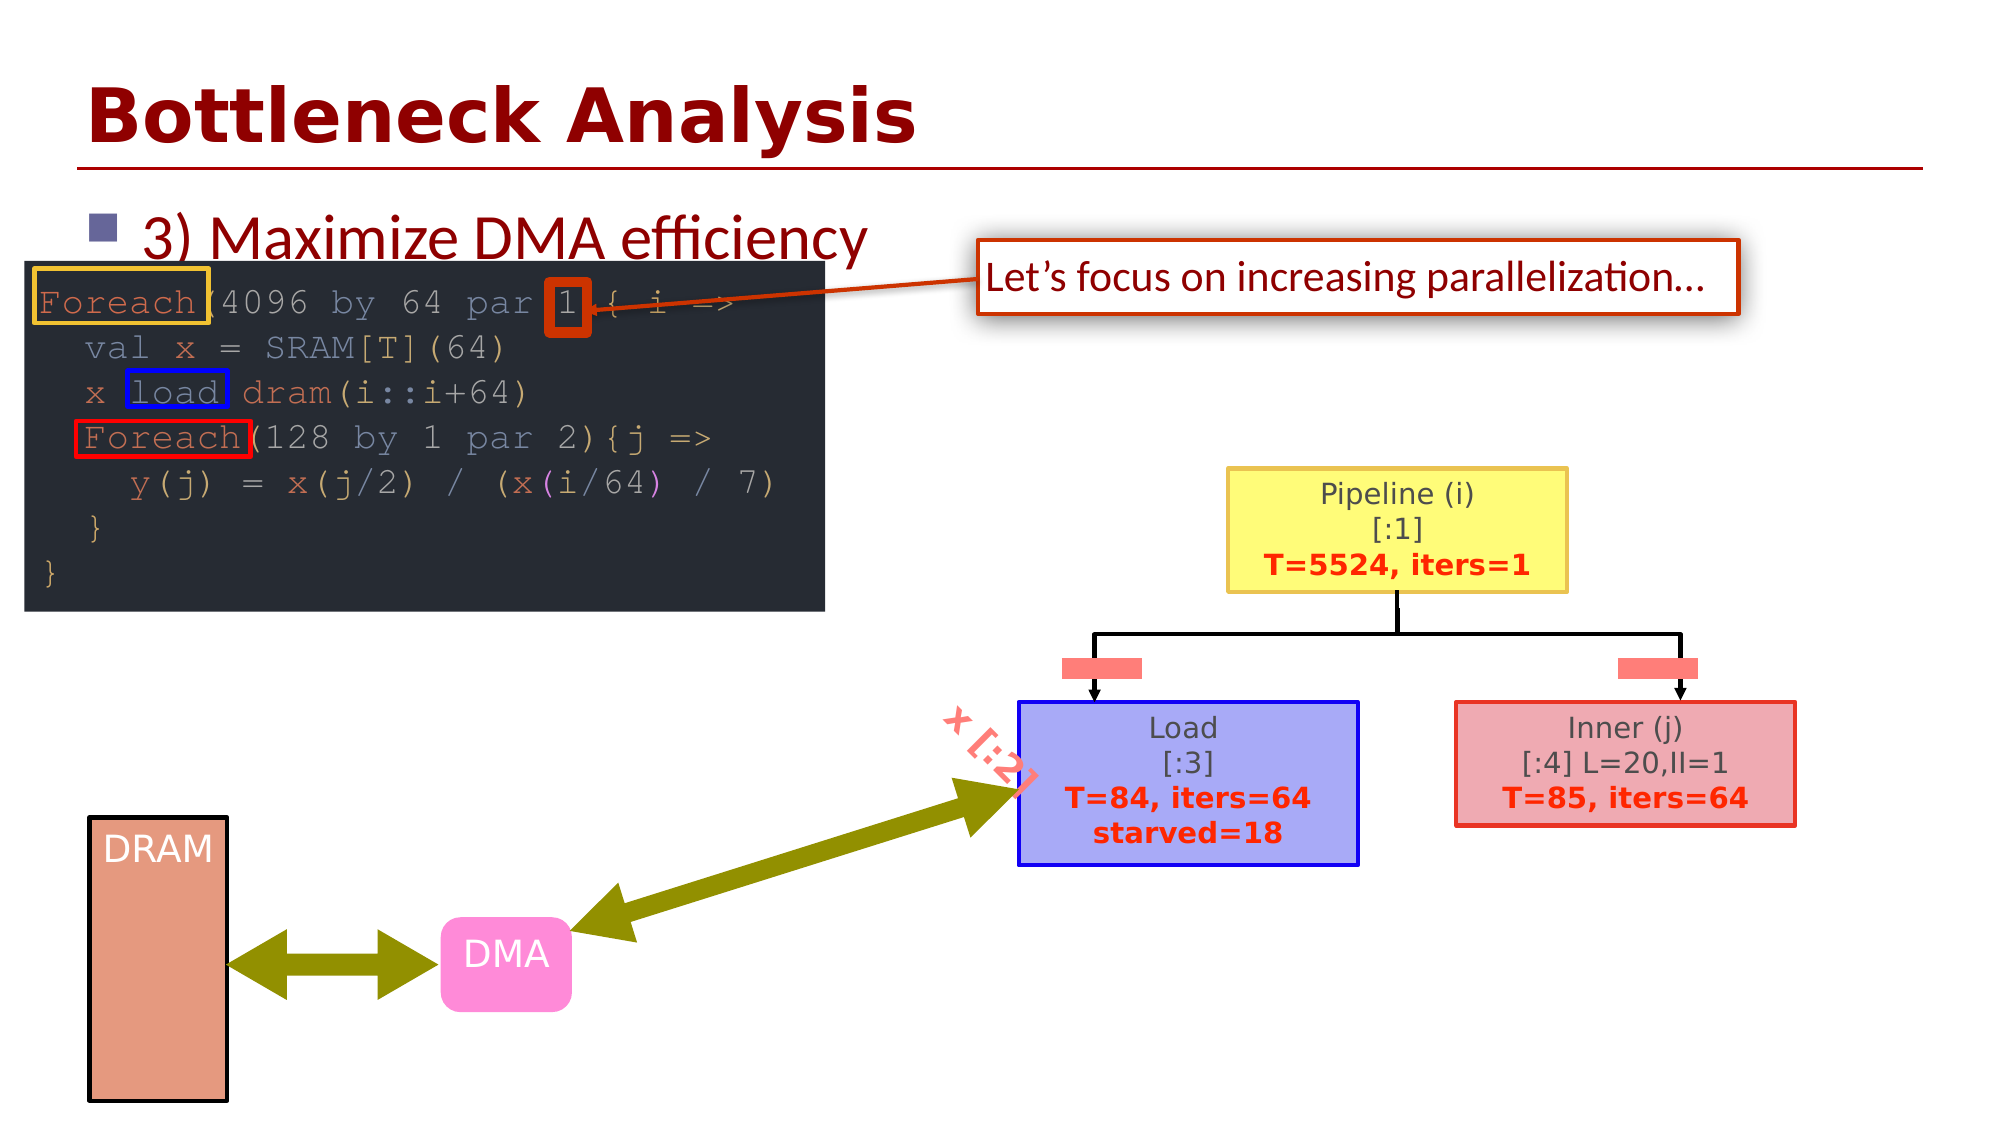

# Bottleneck Analysis
3) Maximize DMA efficiency
Let’s focus on increasing parallelization…

Foreach(4096 by 64 par 1){ i =>
  val x = SRAM[T](64)
  x load dram(i::i+64)
  Foreach(128 by 1 par 2){j =>
    y(j) = x(j/2) / (x(i/64) / 7)
  }
}

Pipeline (i)
[:1]
T=5524, iters=1

x [:2]

Load
[:3]
T=84, iters=64
starved=18
Inner (j)
[:4] L=20,II=1
T=85, iters=64

DRAM

DMA

79